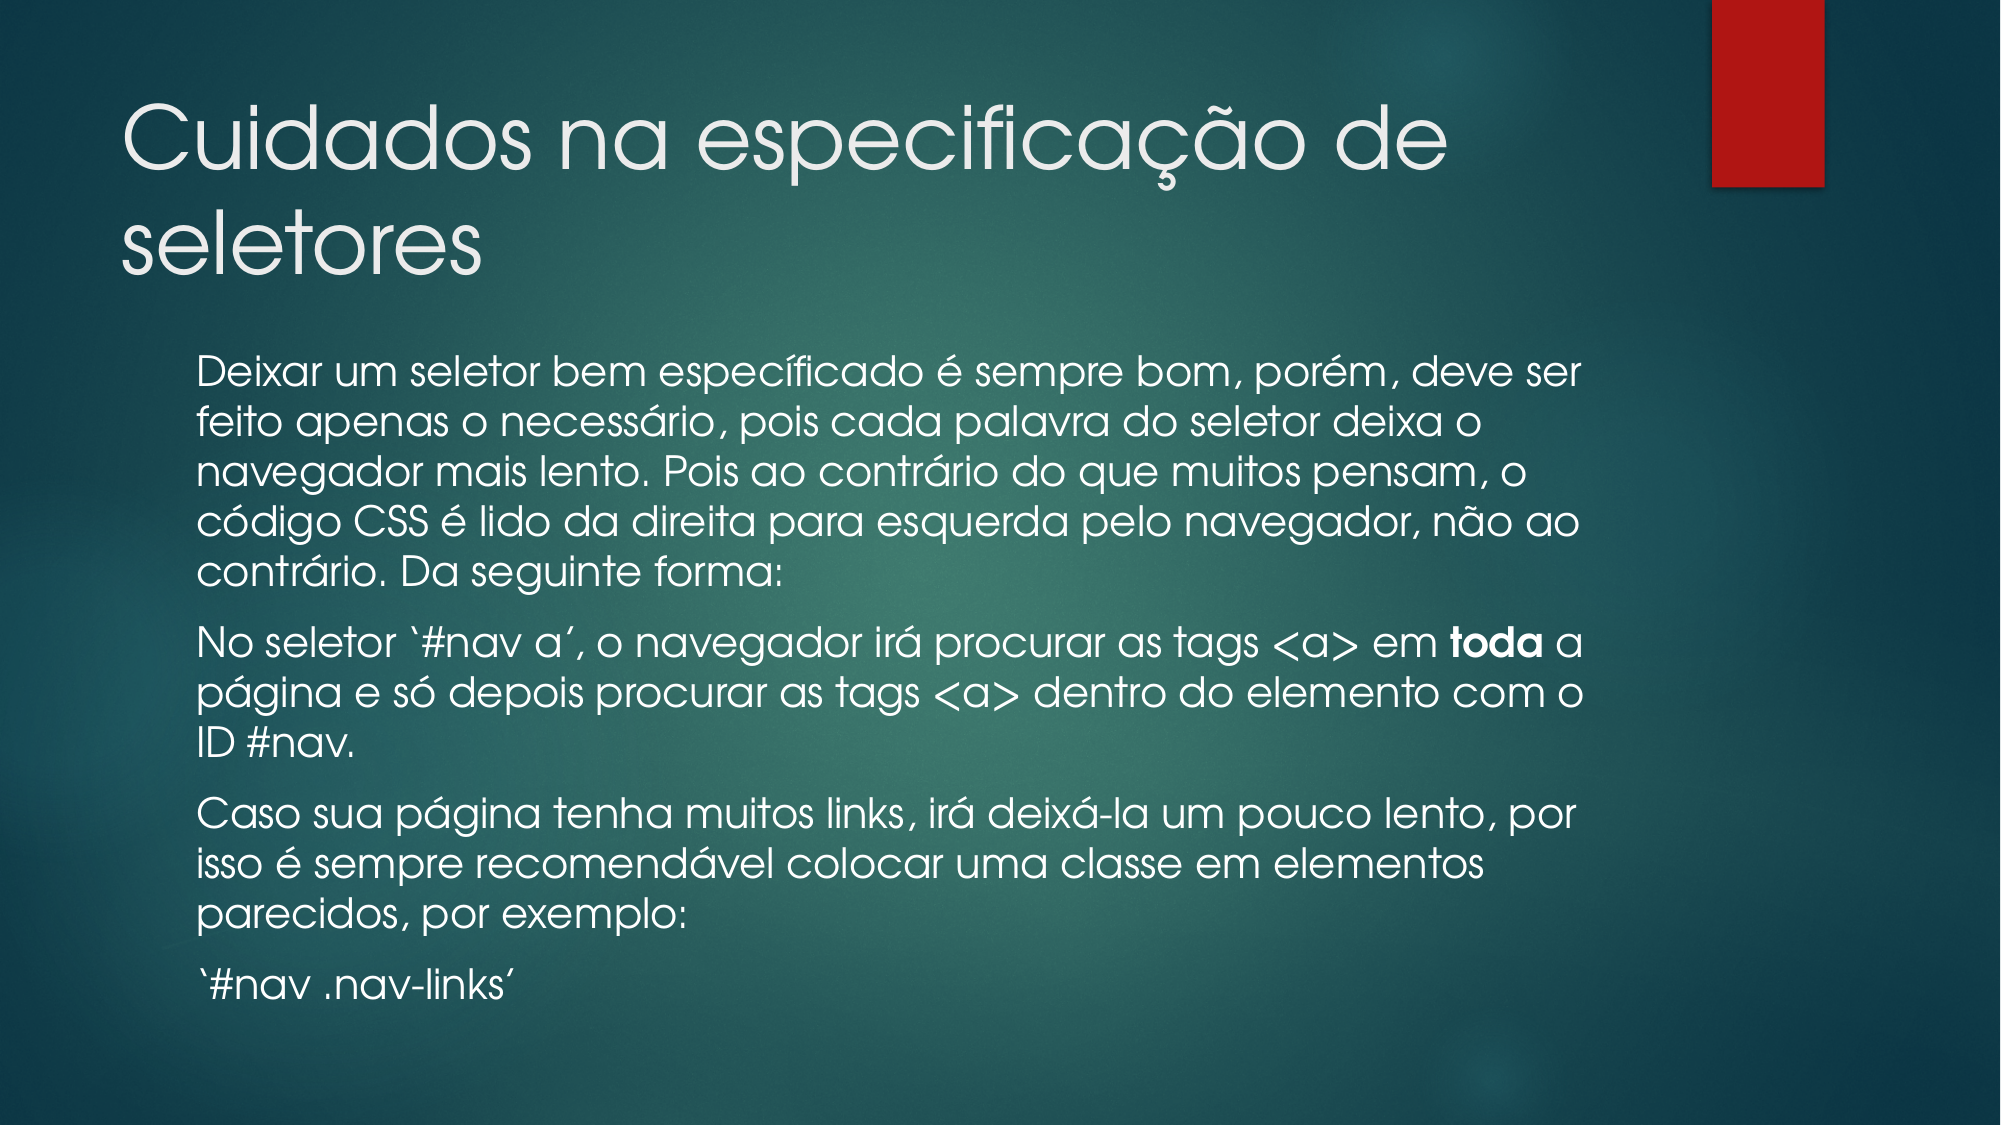

# Cuidados na especificação de seletores
Deixar um seletor bem específicado é sempre bom, porém, deve ser feito apenas o necessário, pois cada palavra do seletor deixa o navegador mais lento. Pois ao contrário do que muitos pensam, o código CSS é lido da direita para esquerda pelo navegador, não ao contrário. Da seguinte forma:
No seletor ‘#nav a’, o navegador irá procurar as tags <a> em toda a página e só depois procurar as tags <a> dentro do elemento com o ID #nav.
Caso sua página tenha muitos links, irá deixá-la um pouco lento, por isso é sempre recomendável colocar uma classe em elementos parecidos, por exemplo:
‘#nav .nav-links’